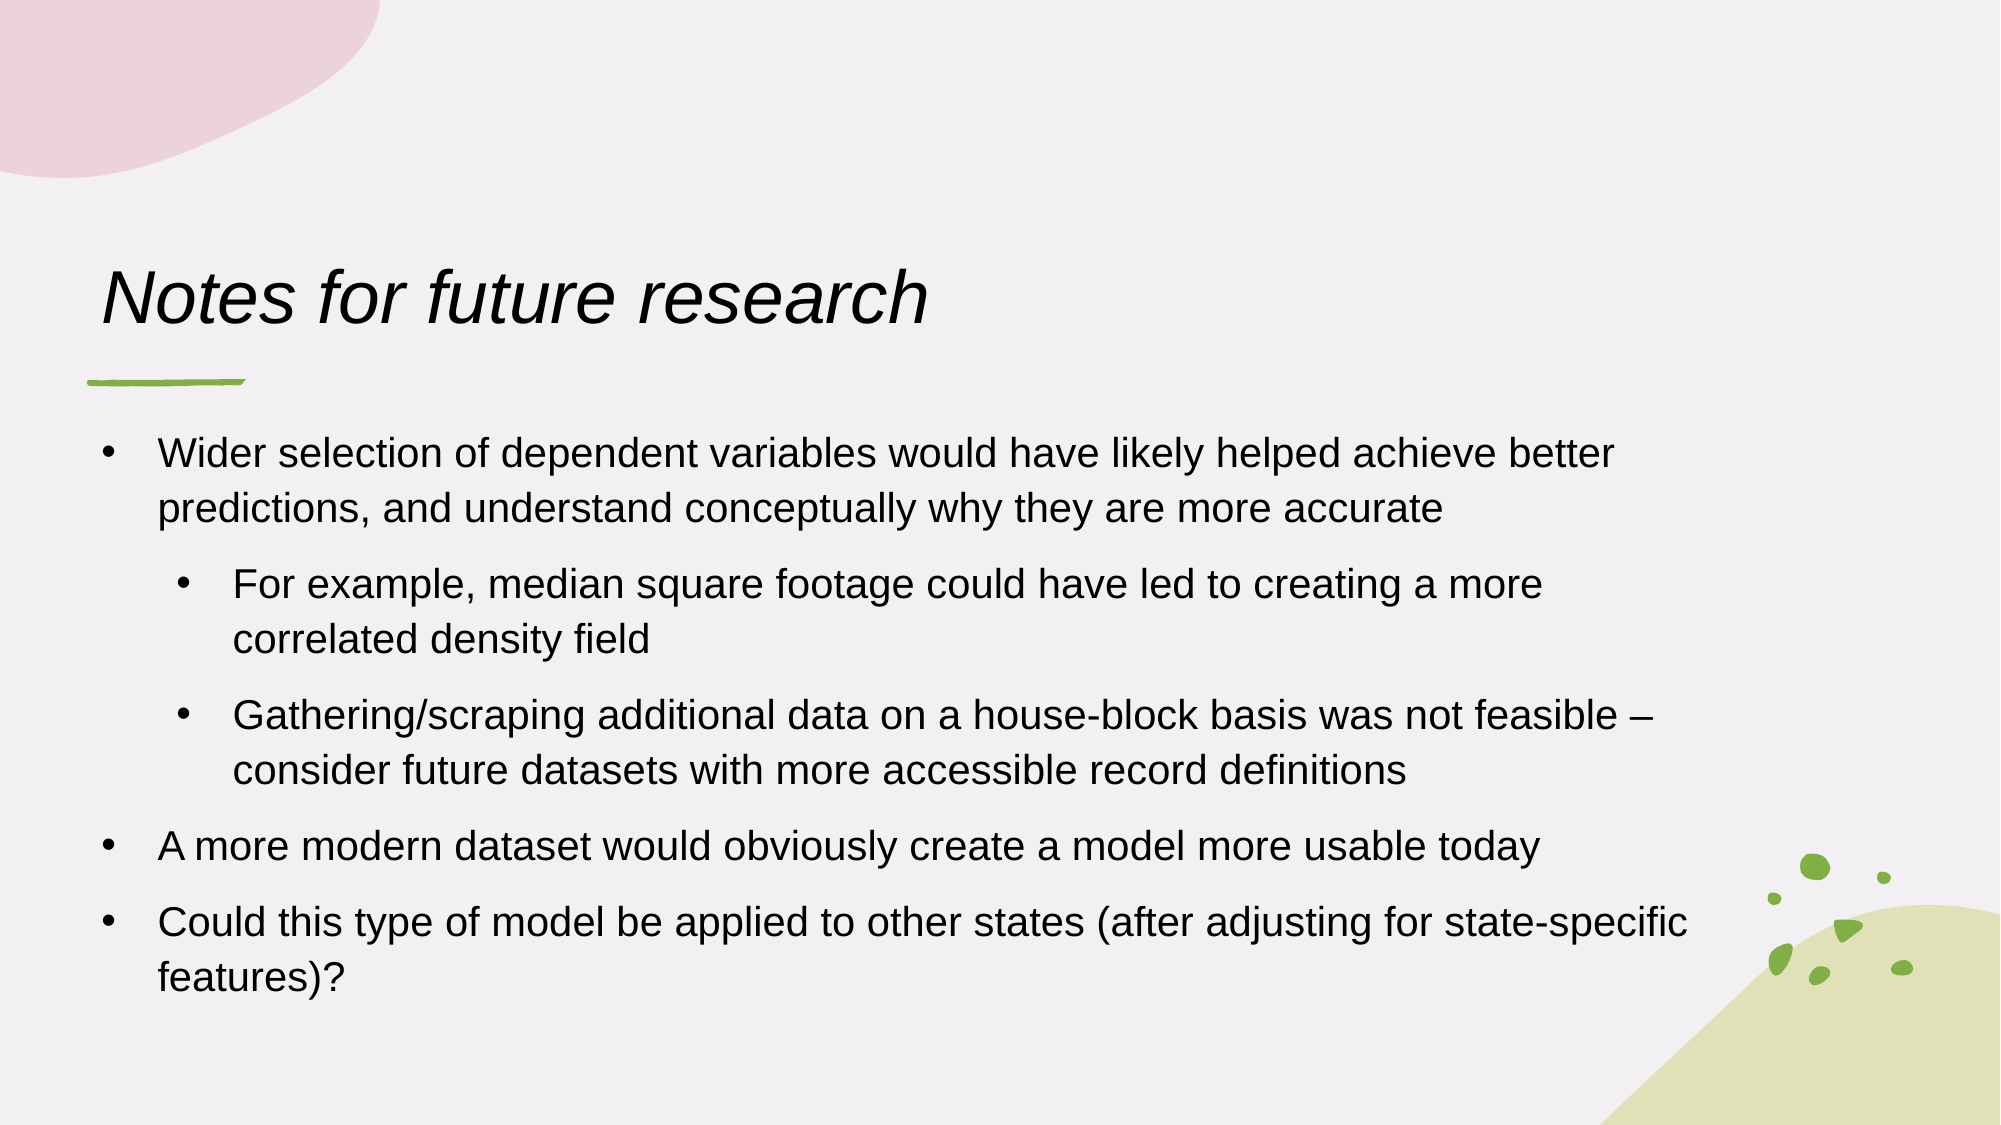

# Notes for future research
Wider selection of dependent variables would have likely helped achieve better predictions, and understand conceptually why they are more accurate
For example, median square footage could have led to creating a more correlated density field
Gathering/scraping additional data on a house-block basis was not feasible – consider future datasets with more accessible record definitions
A more modern dataset would obviously create a model more usable today
Could this type of model be applied to other states (after adjusting for state-specific features)?